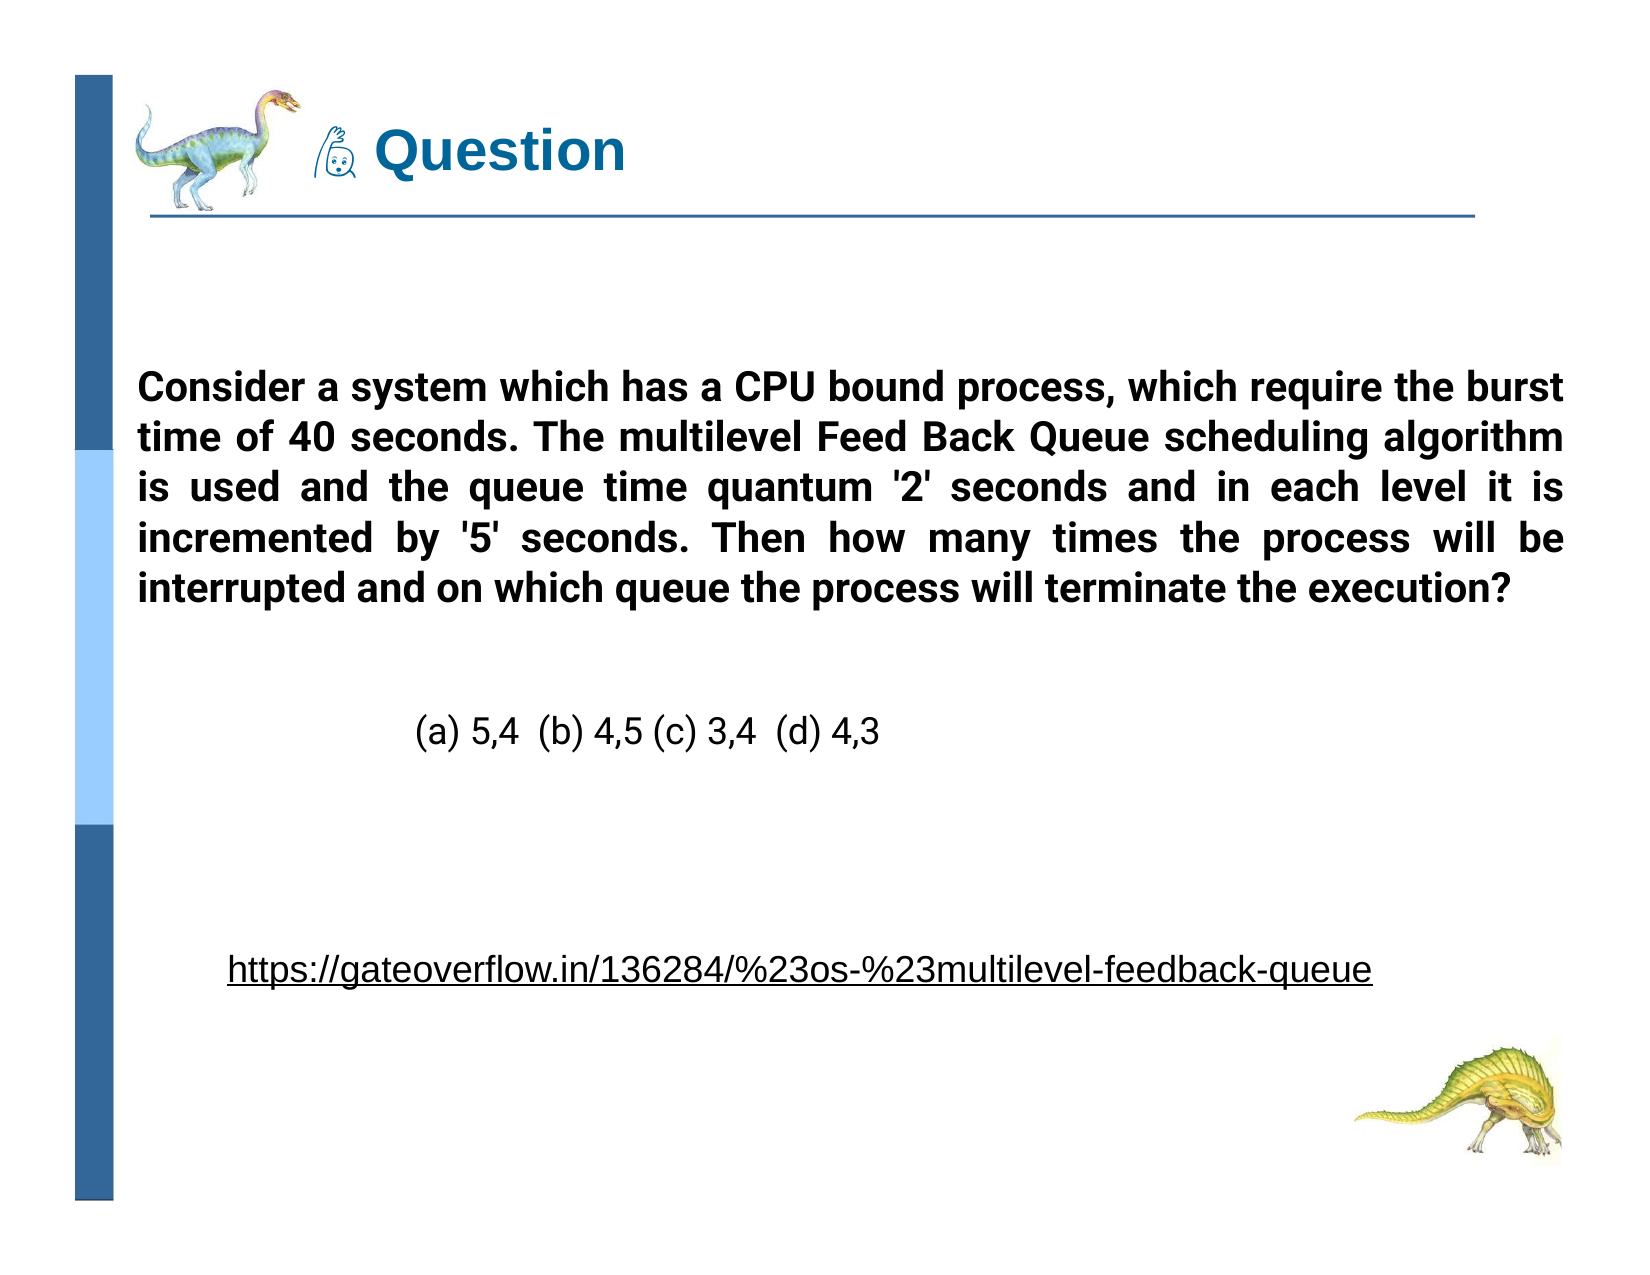

# 🙋 Question
Consider a system which has a CPU bound process, which require the burst time of 40 seconds. The multilevel Feed Back Queue scheduling algorithm is used and the queue time quantum '2' seconds and in each level it is incremented by '5' seconds. Then how many times the process will be interrupted and on which queue the process will terminate the execution?
(a) 5,4  (b) 4,5 (c) 3,4  (d) 4,3
https://gateoverflow.in/136284/%23os-%23multilevel-feedback-queue